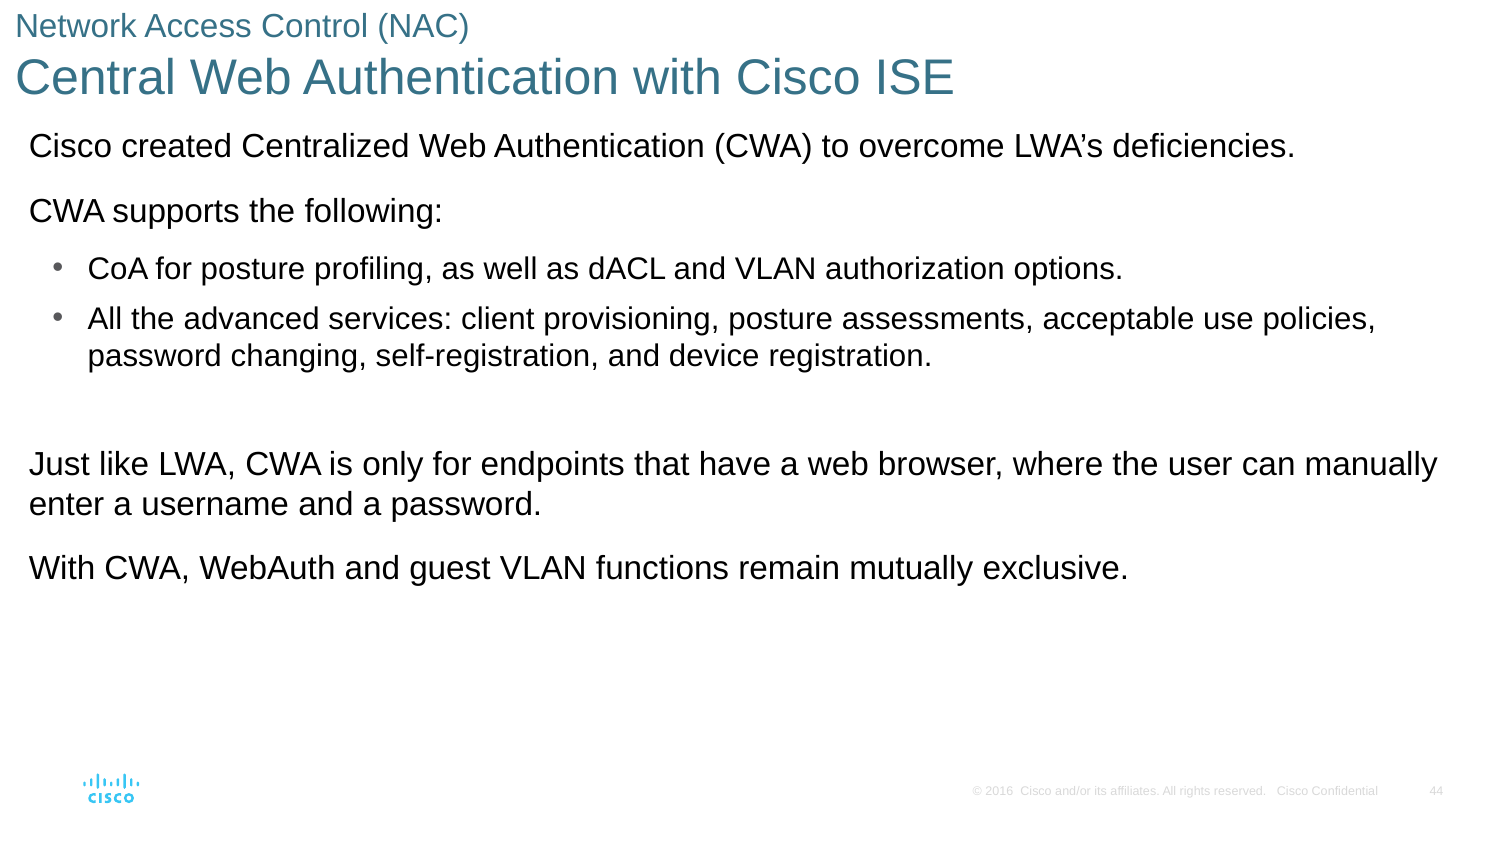

# Network Access Control (NAC) Central Web Authentication with Cisco ISE
Cisco created Centralized Web Authentication (CWA) to overcome LWA’s deficiencies.
CWA supports the following:
CoA for posture profiling, as well as dACL and VLAN authorization options.
All the advanced services: client provisioning, posture assessments, acceptable use policies, password changing, self-registration, and device registration.

Just like LWA, CWA is only for endpoints that have a web browser, where the user can manually enter a username and a password.
With CWA, WebAuth and guest VLAN functions remain mutually exclusive.